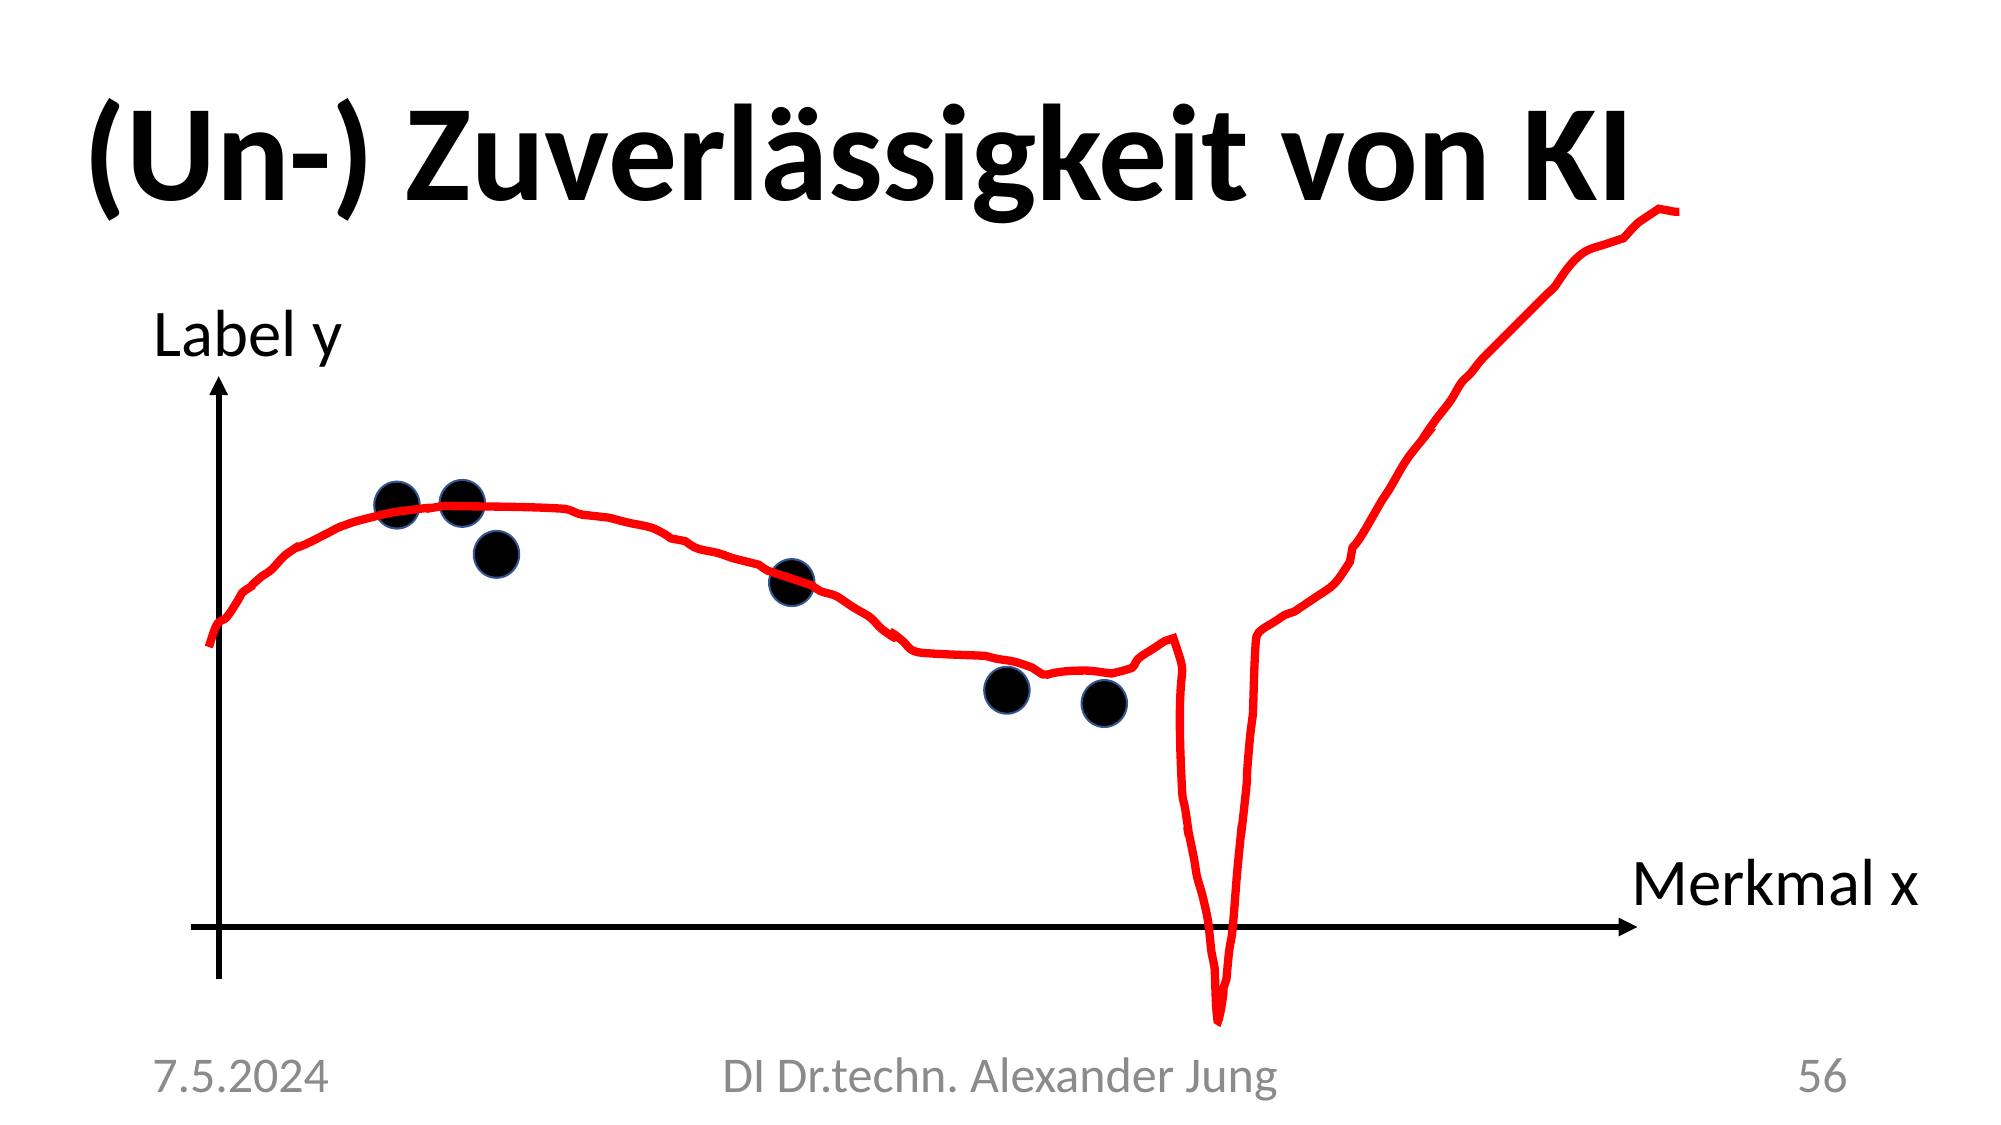

# (Un-) Zuverlässigkeit von KI

Label y

Merkmal x
7.5.2024
DI Dr.techn. Alexander Jung
56